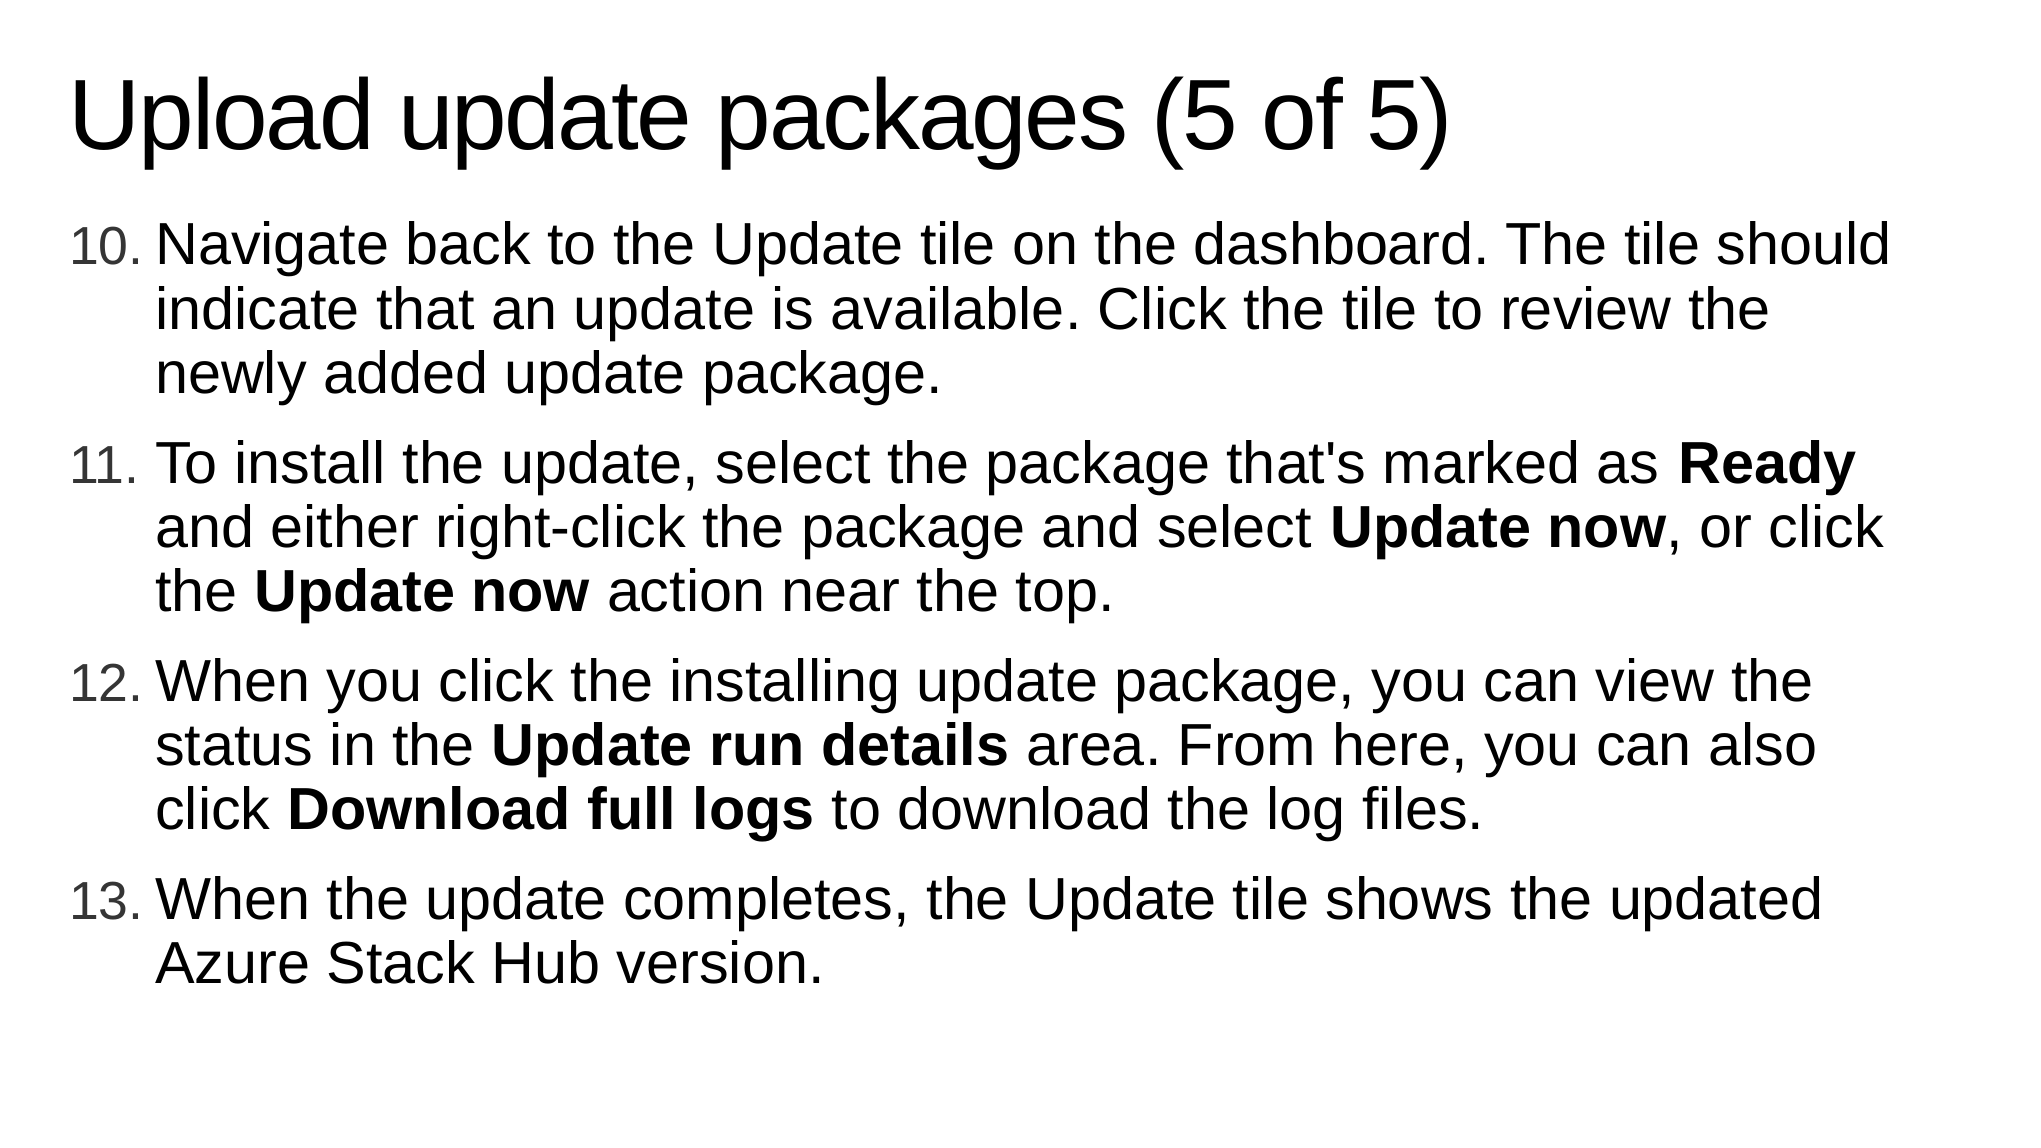

# Upload update packages (5 of 5)
Navigate back to the Update tile on the dashboard. The tile should indicate that an update is available. Click the tile to review the newly added update package.
To install the update, select the package that's marked as Ready and either right-click the package and select Update now, or click the Update now action near the top.
When you click the installing update package, you can view the status in the Update run details area. From here, you can also click Download full logs to download the log files.
When the update completes, the Update tile shows the updated Azure Stack Hub version.